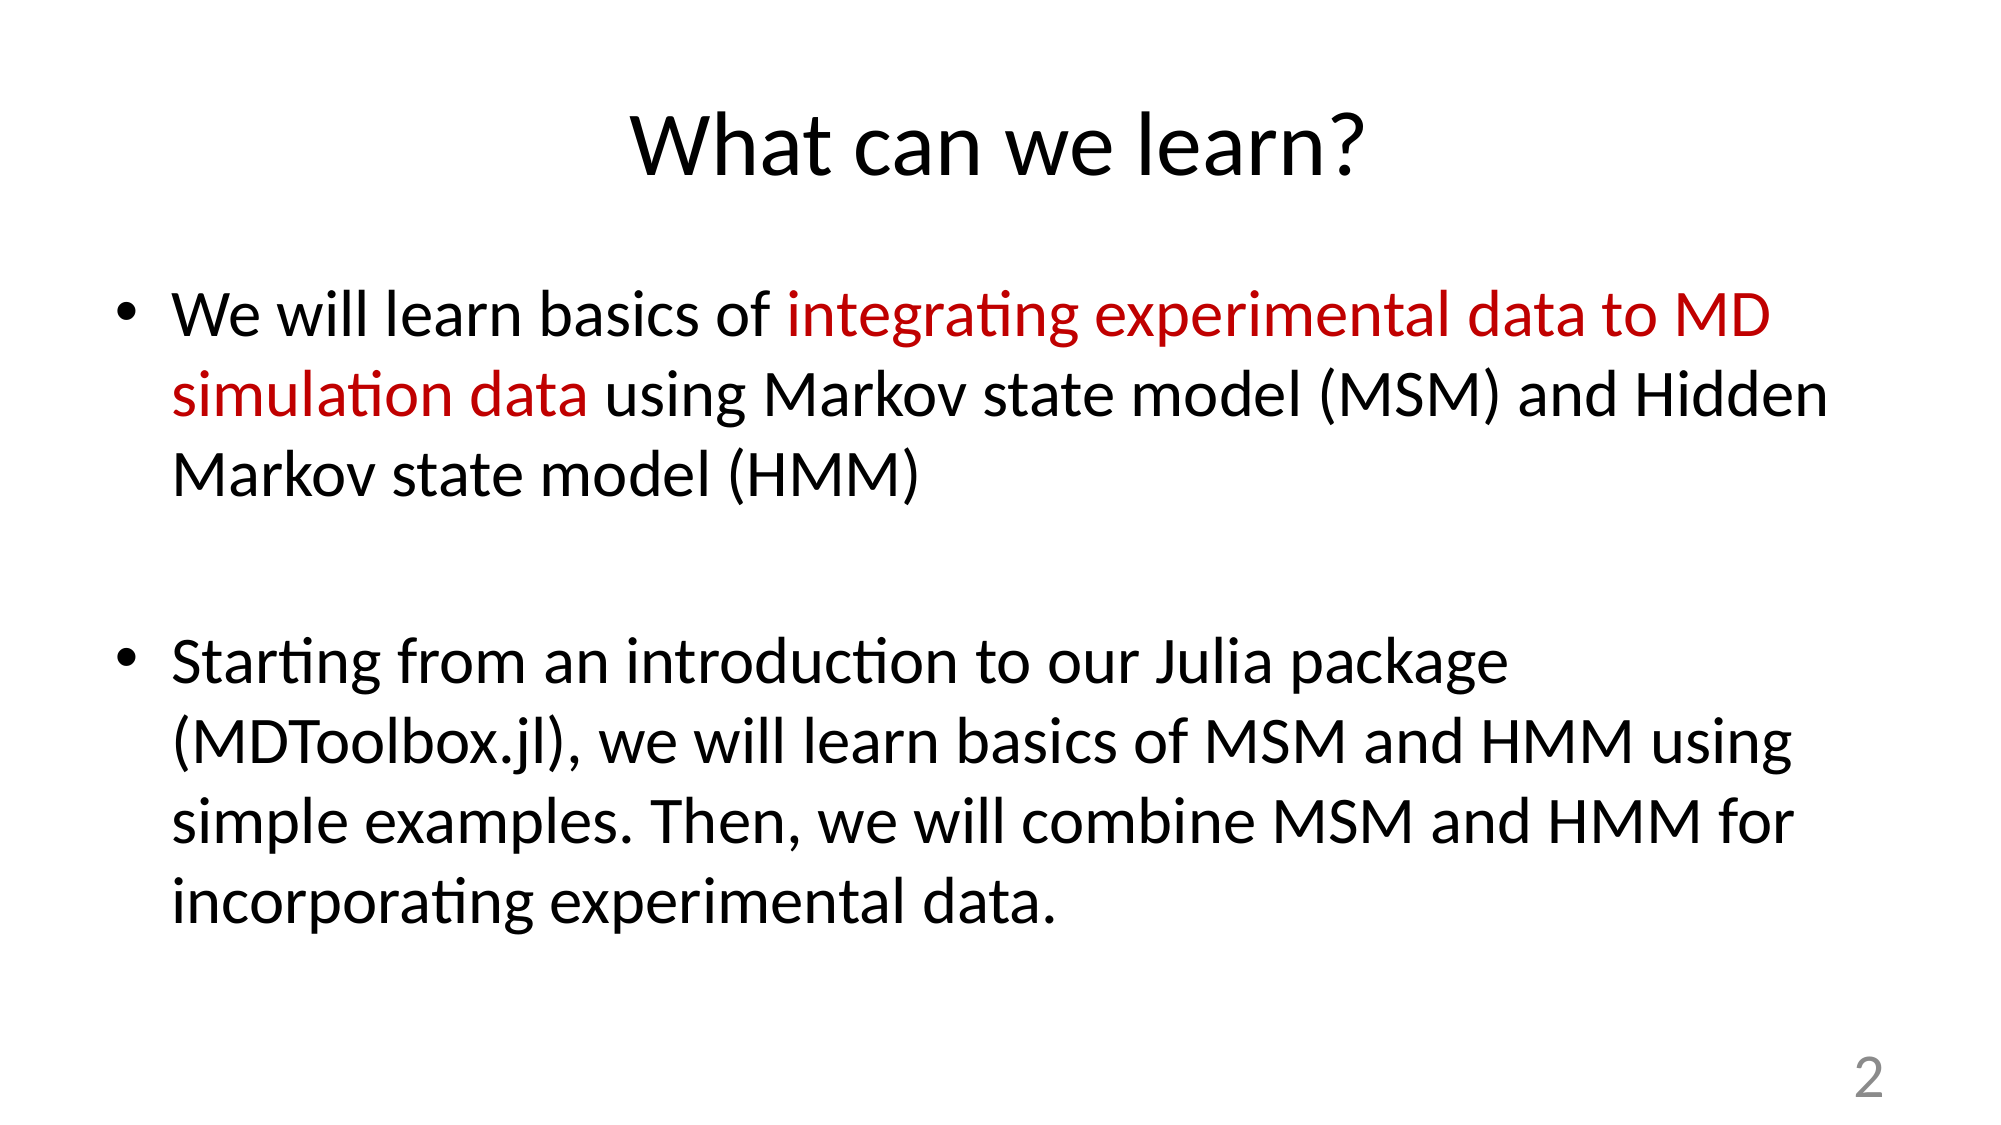

# What can we learn?
We will learn basics of integrating experimental data to MD simulation data using Markov state model (MSM) and Hidden Markov state model (HMM)

Starting from an introduction to our Julia package (MDToolbox.jl), we will learn basics of MSM and HMM using simple examples. Then, we will combine MSM and HMM for incorporating experimental data.
2